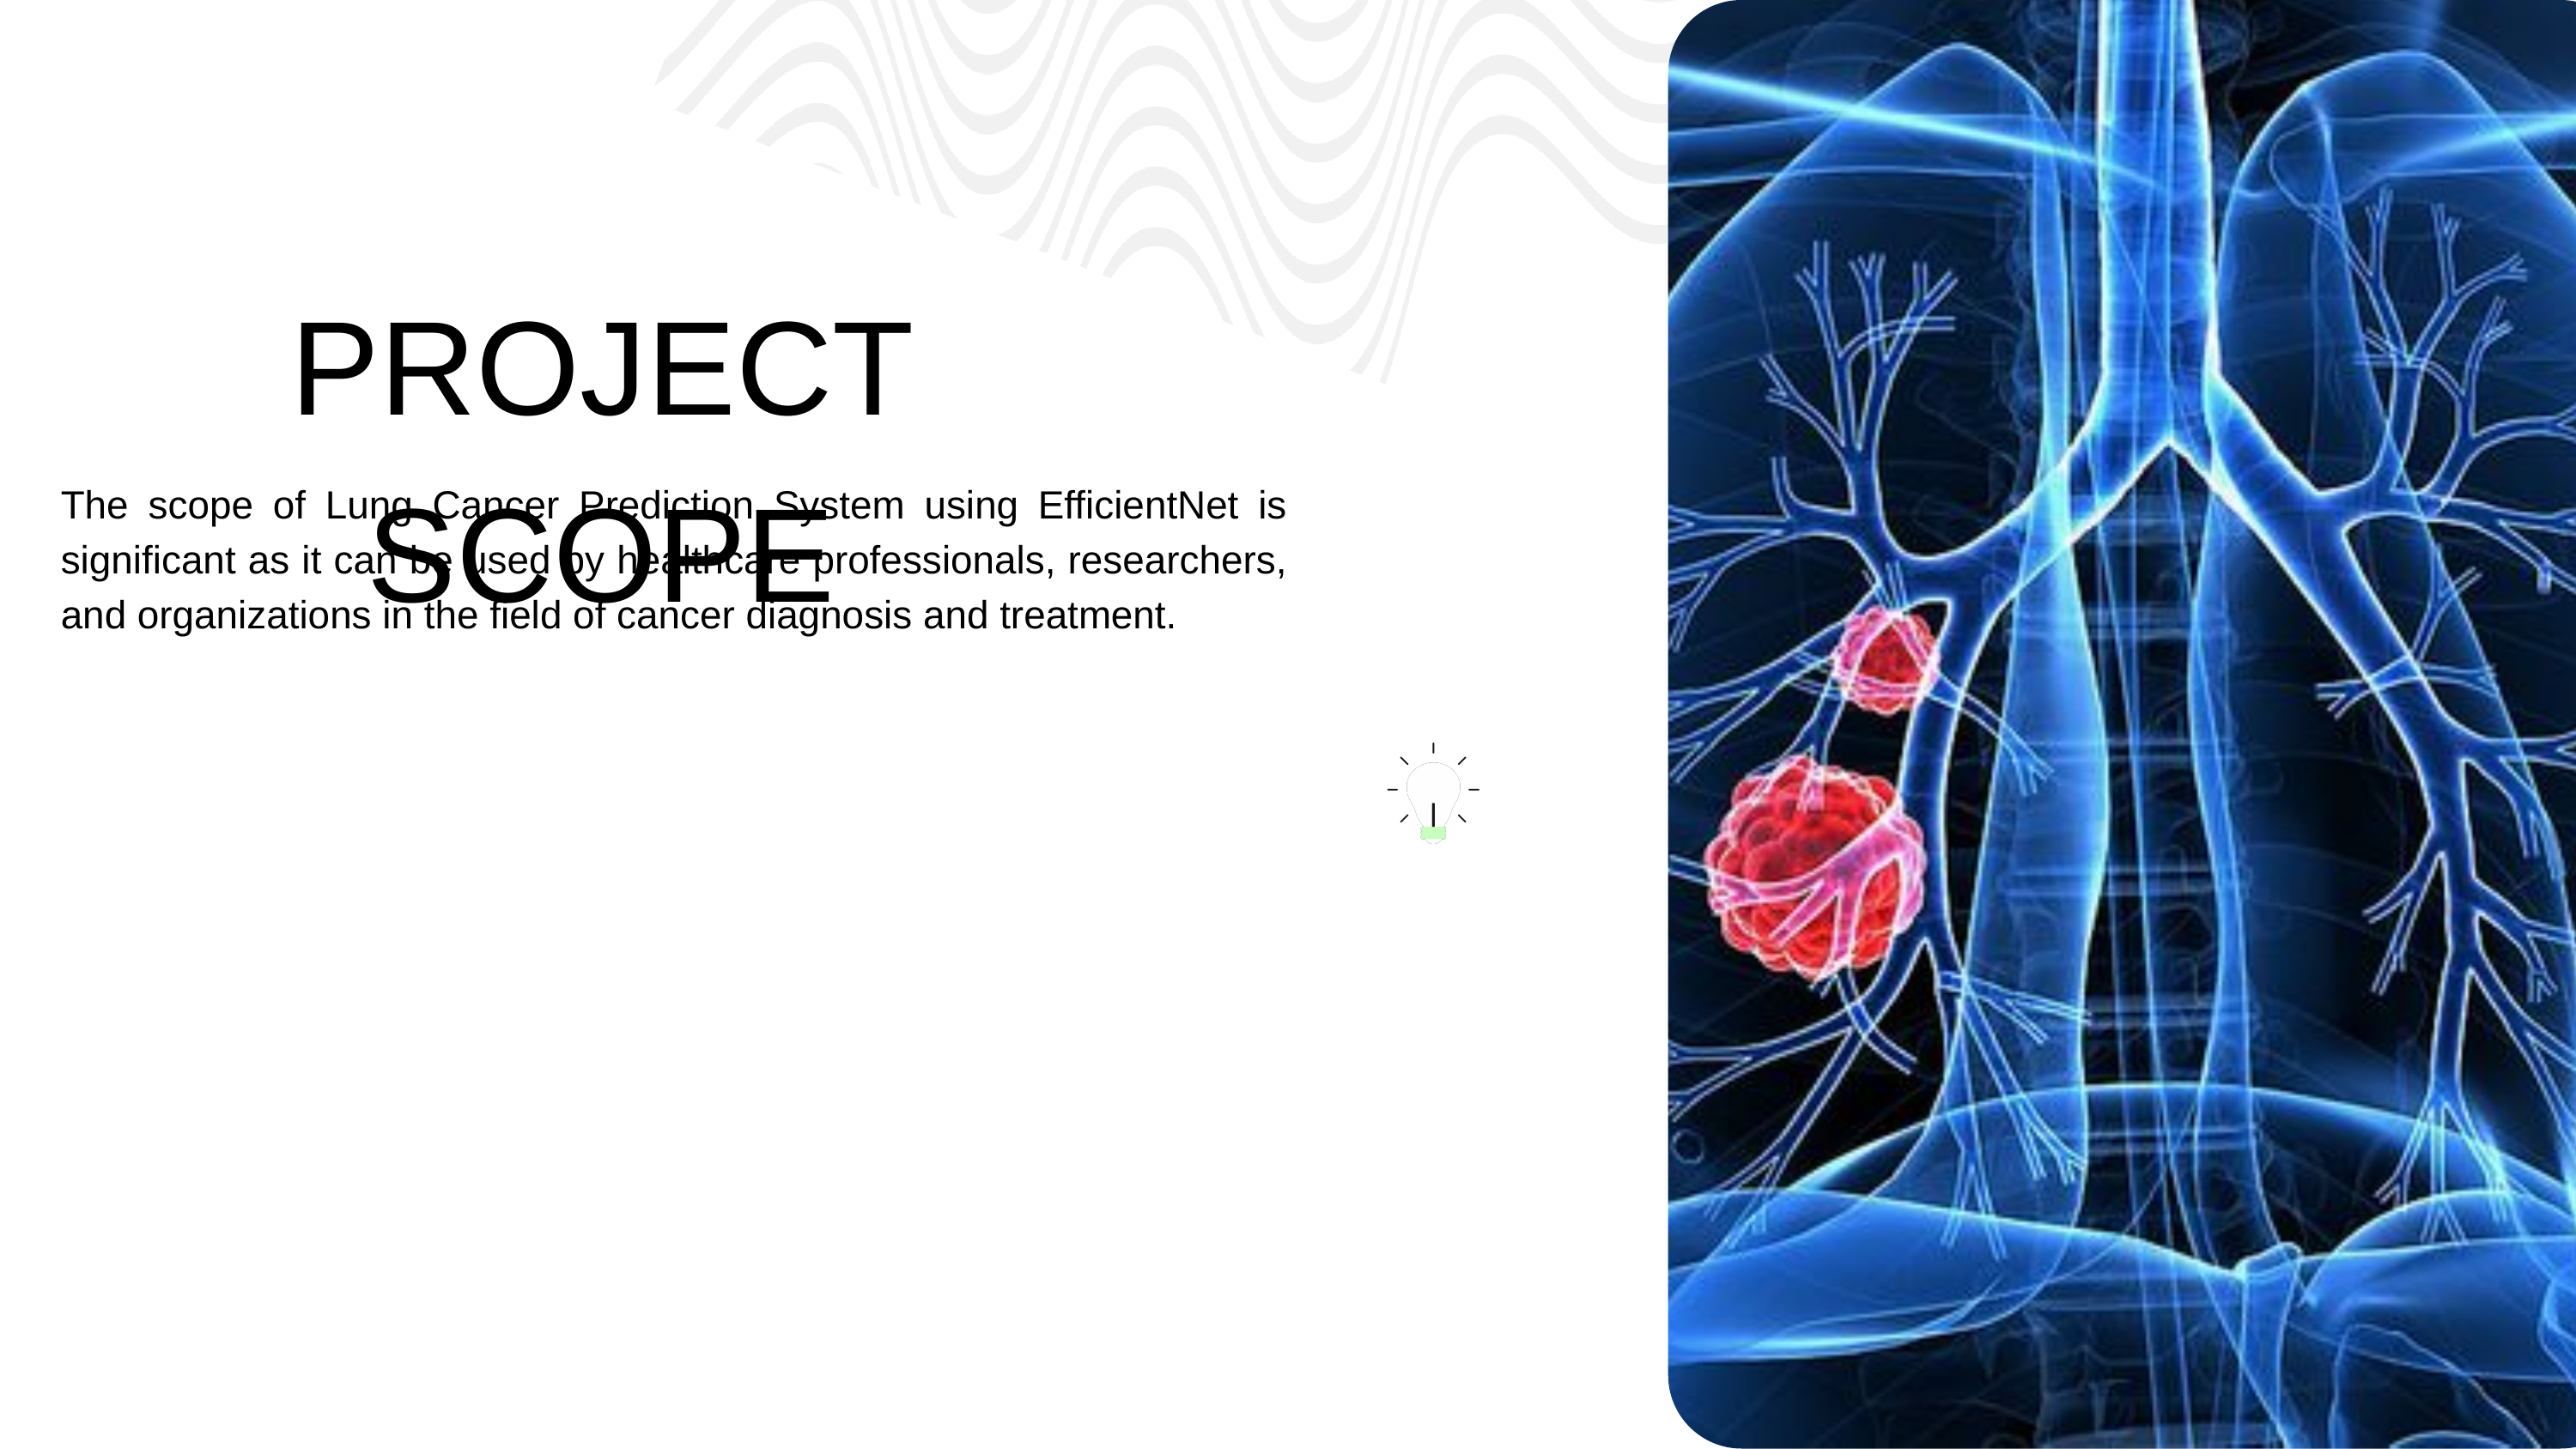

PROJECT SCOPE
The scope of Lung Cancer Prediction System using EfficientNet is significant as it can be used by healthcare professionals, researchers, and organizations in the field of cancer diagnosis and treatment.